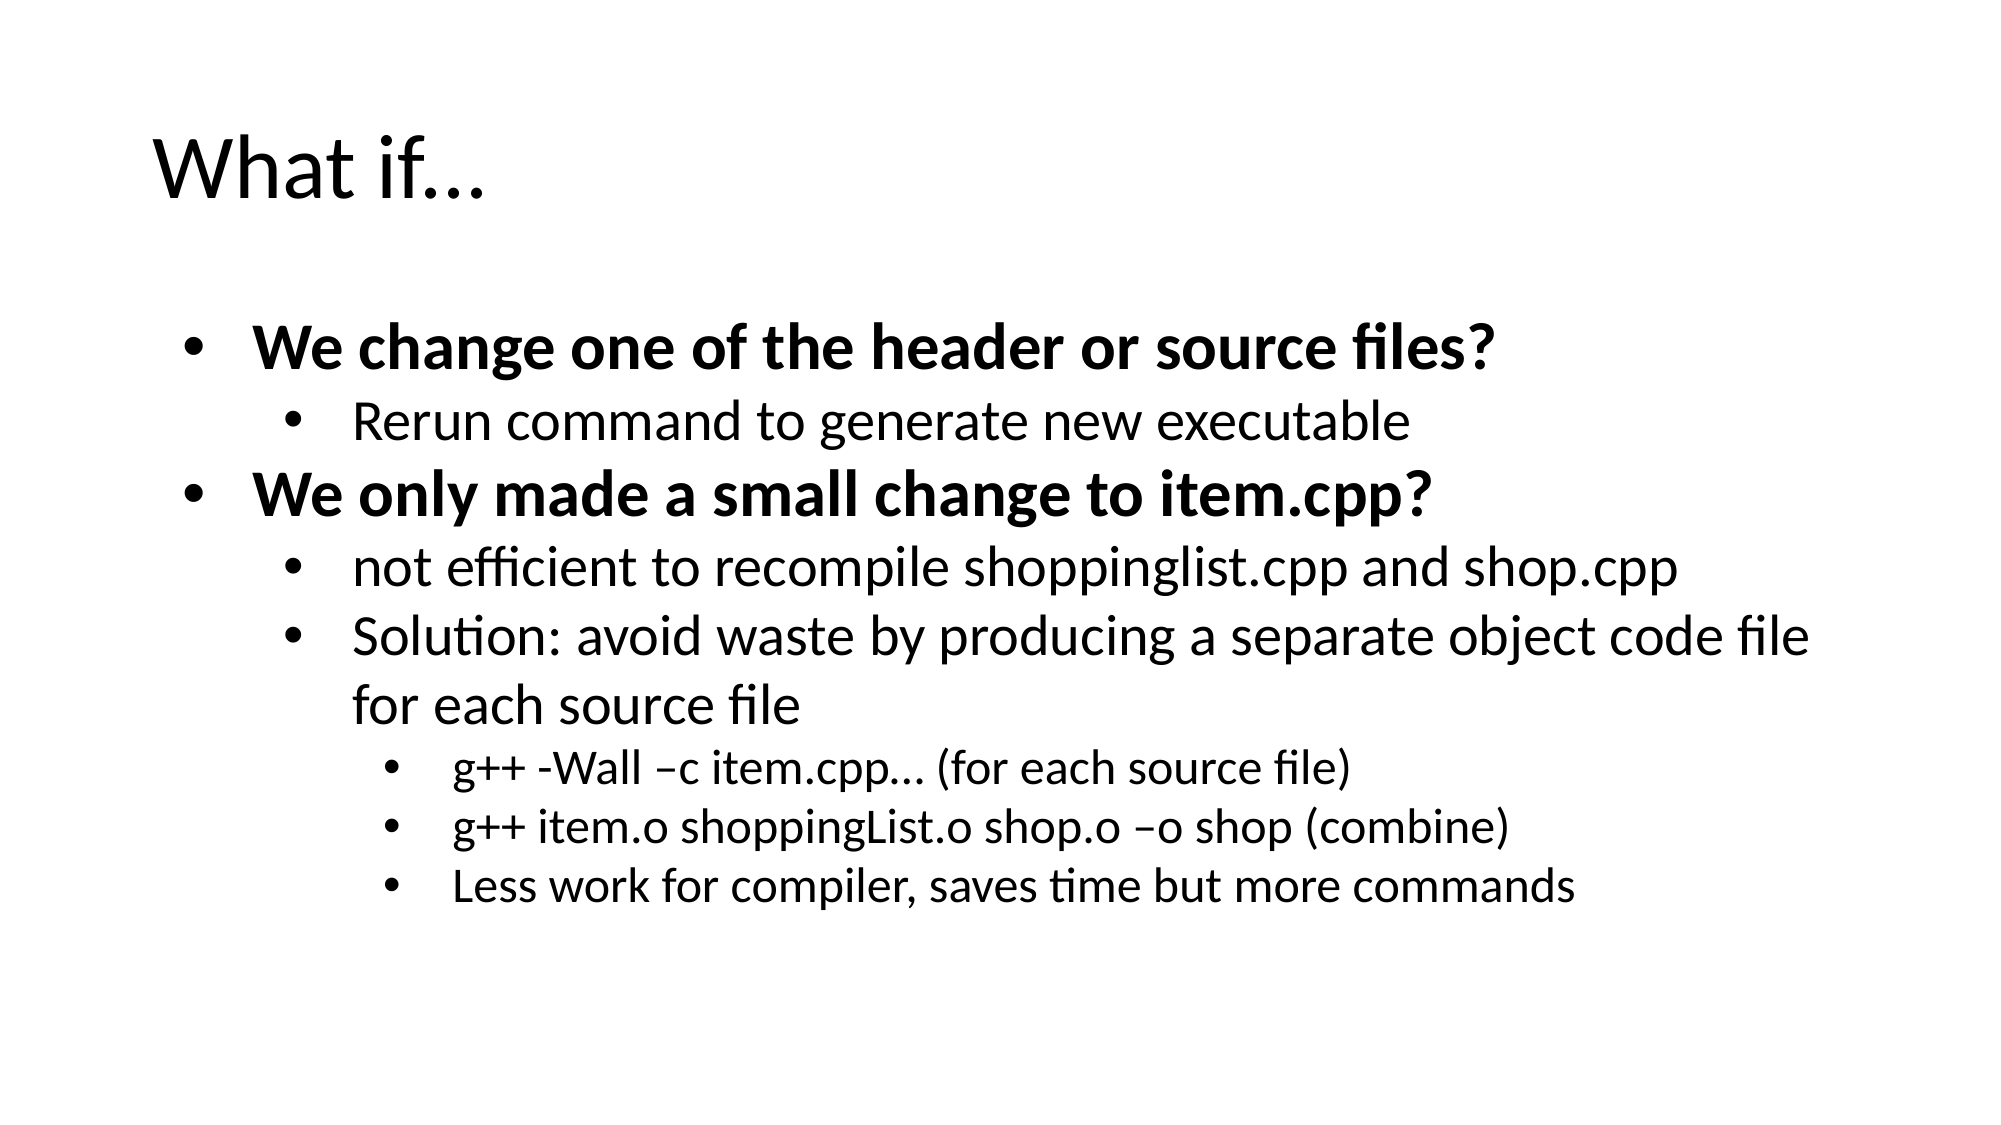

# What if...
We change one of the header or source files?
Rerun command to generate new executable
We only made a small change to item.cpp?
not efficient to recompile shoppinglist.cpp and shop.cpp
Solution: avoid waste by producing a separate object code file for each source file
g++ -Wall –c item.cpp… (for each source file)
g++ item.o shoppingList.o shop.o –o shop (combine)
Less work for compiler, saves time but more commands